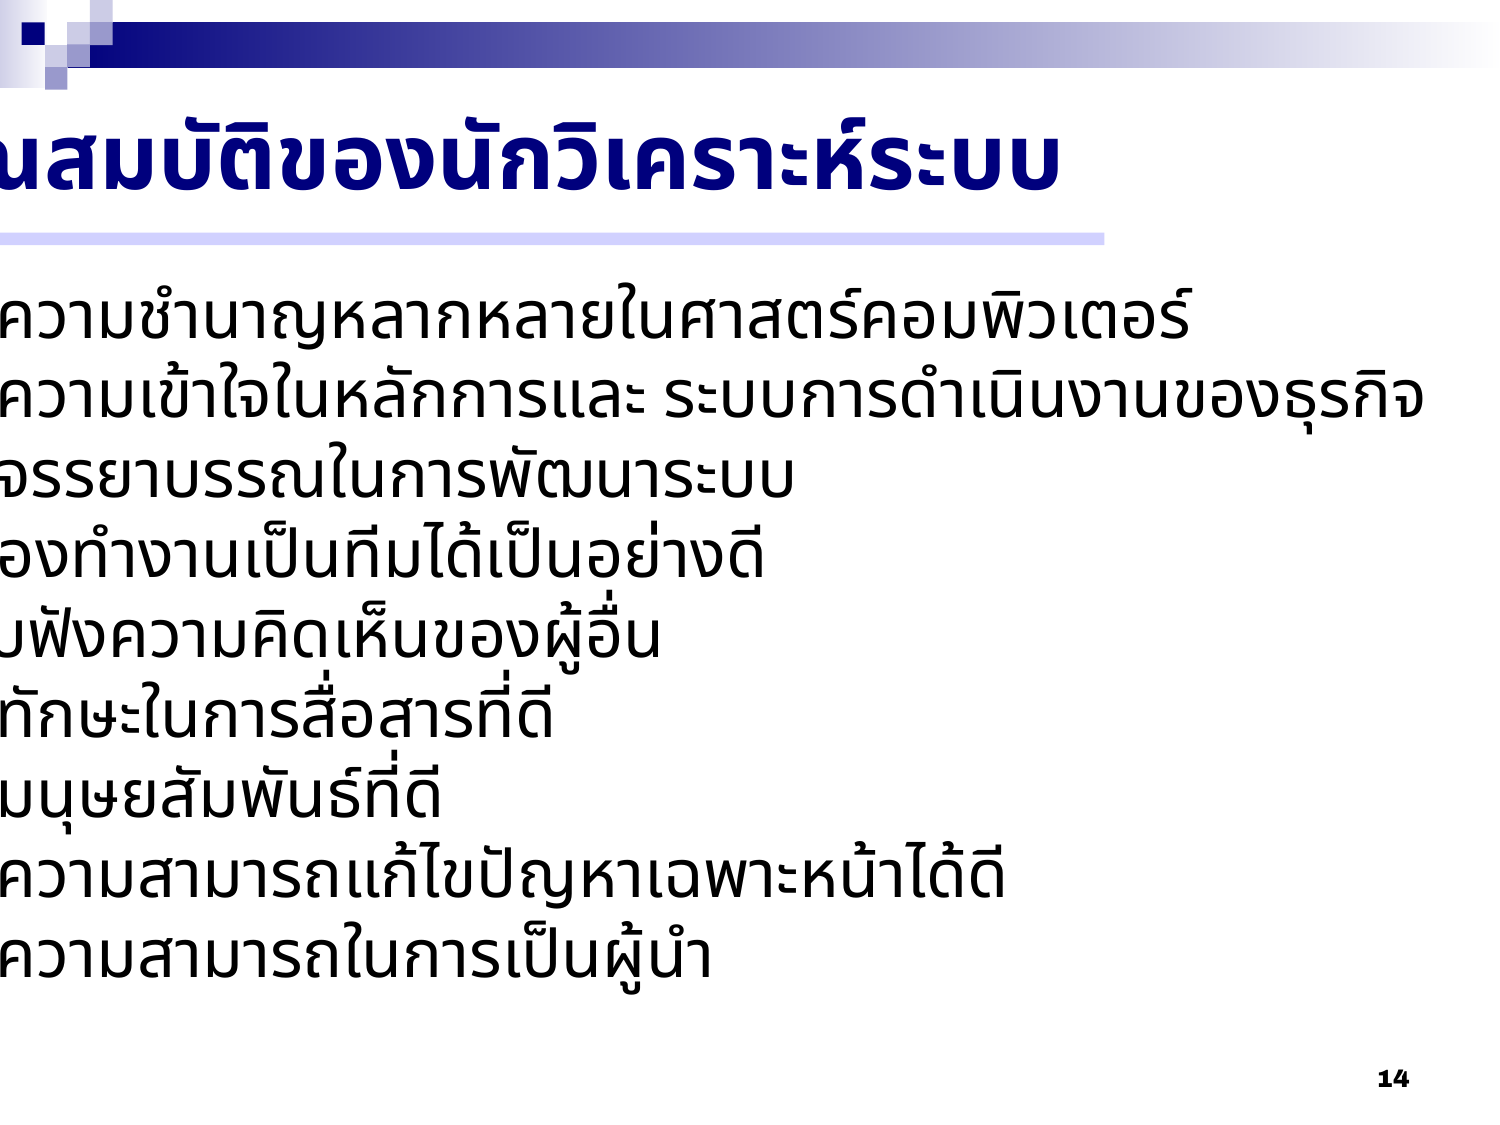

คุณสมบัติของนักวิเคราะห์ระบบ

  มีความชำนาญหลากหลายในศาสตร์คอมพิวเตอร์
  มีความเข้าใจในหลักการและ ระบบการดำเนินงานของธุรกิจ
  มีจรรยาบรรณในการพัฒนาระบบ
  ต้องทำงานเป็นทีมได้เป็นอย่างดี
  รับฟังความคิดเห็นของผู้อื่น
  มีทักษะในการสื่อสารที่ดี
  มีมนุษยสัมพันธ์ที่ดี
  มีความสามารถแก้ไขปัญหาเฉพาะหน้าได้ดี
  มีความสามารถในการเป็นผู้นำ
14